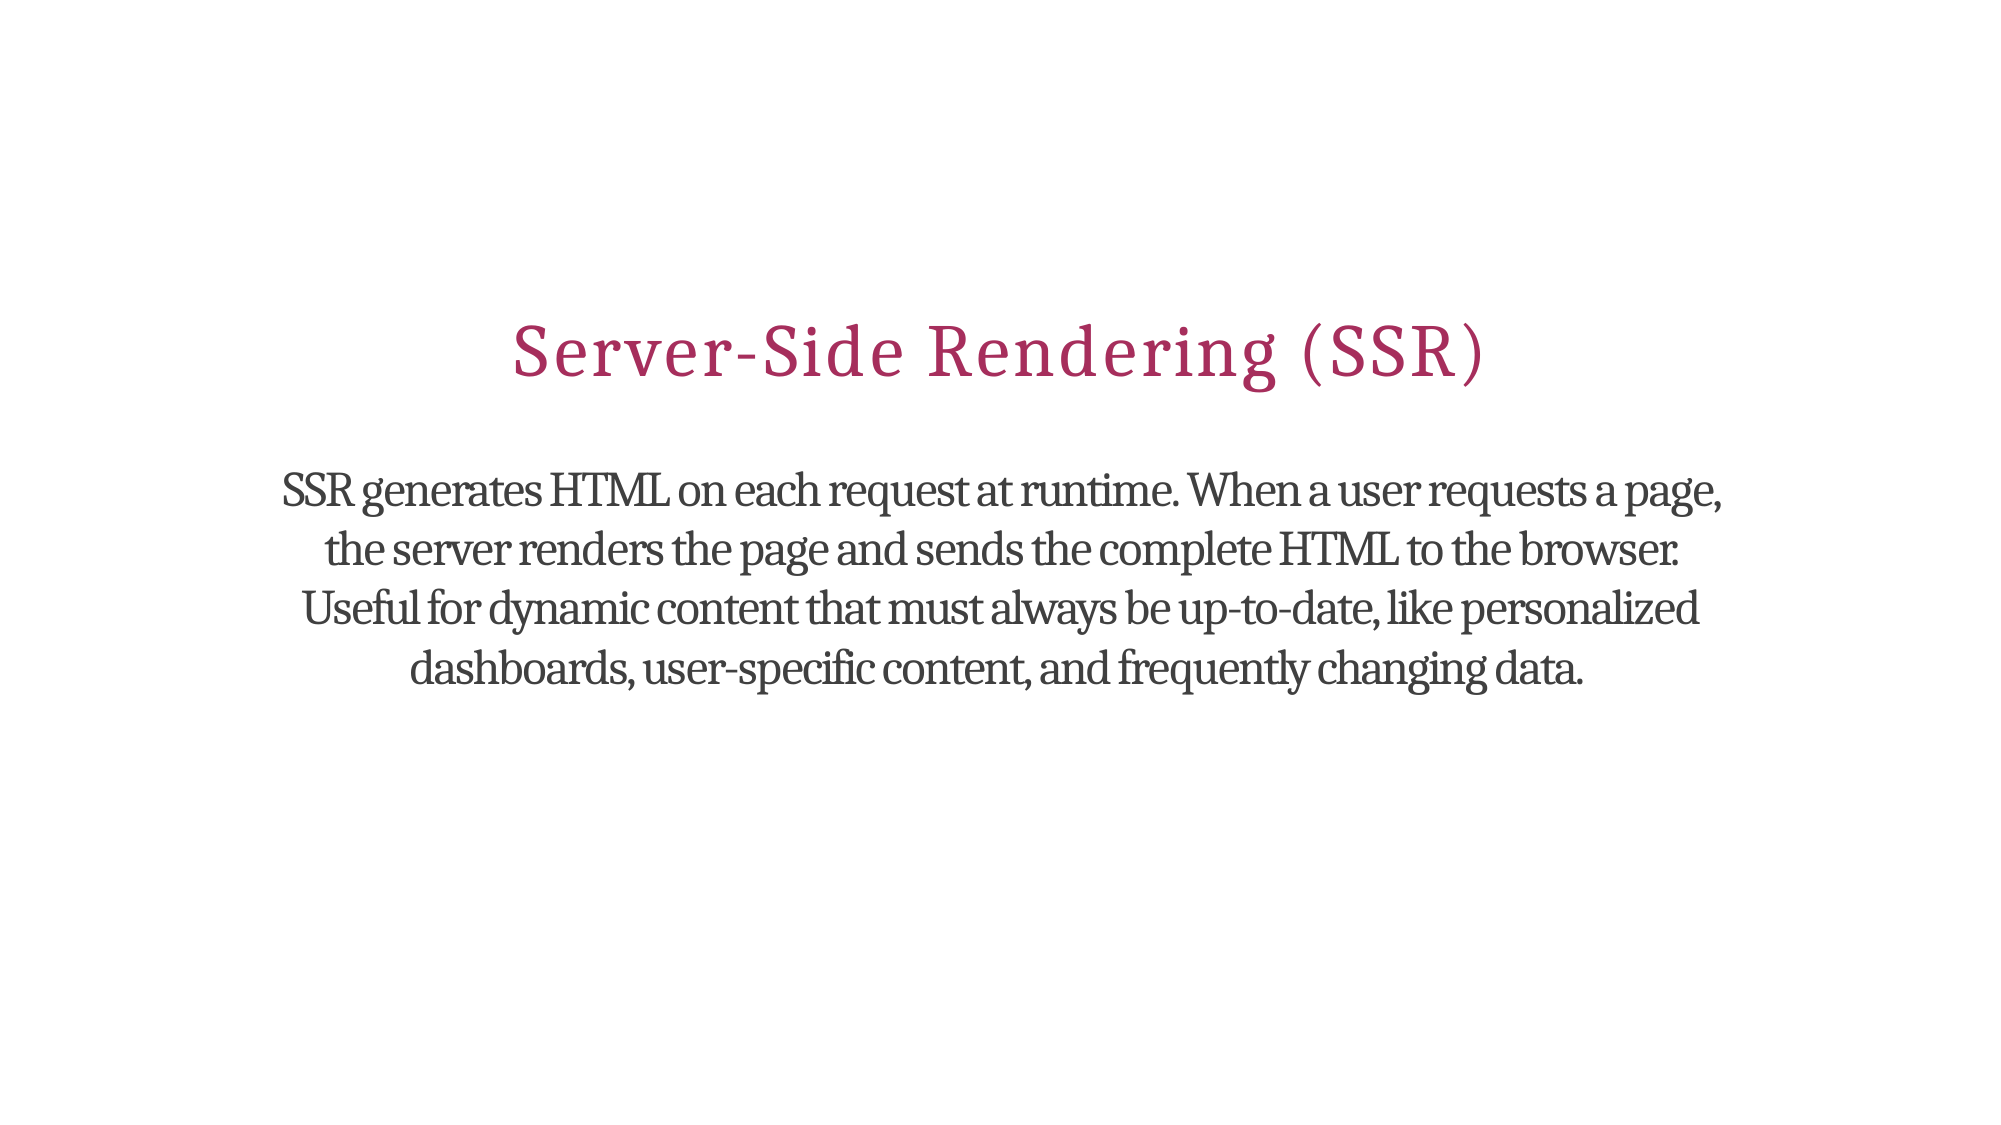

# Server-Side Rendering (SSR)
SSR generates HTML on each request at runtime. When a user requests a page, the server renders the page and sends the complete HTML to the browser. Useful for dynamic content that must always be up-to-date, like personalized dashboards, user-specific content, and frequently changing data.